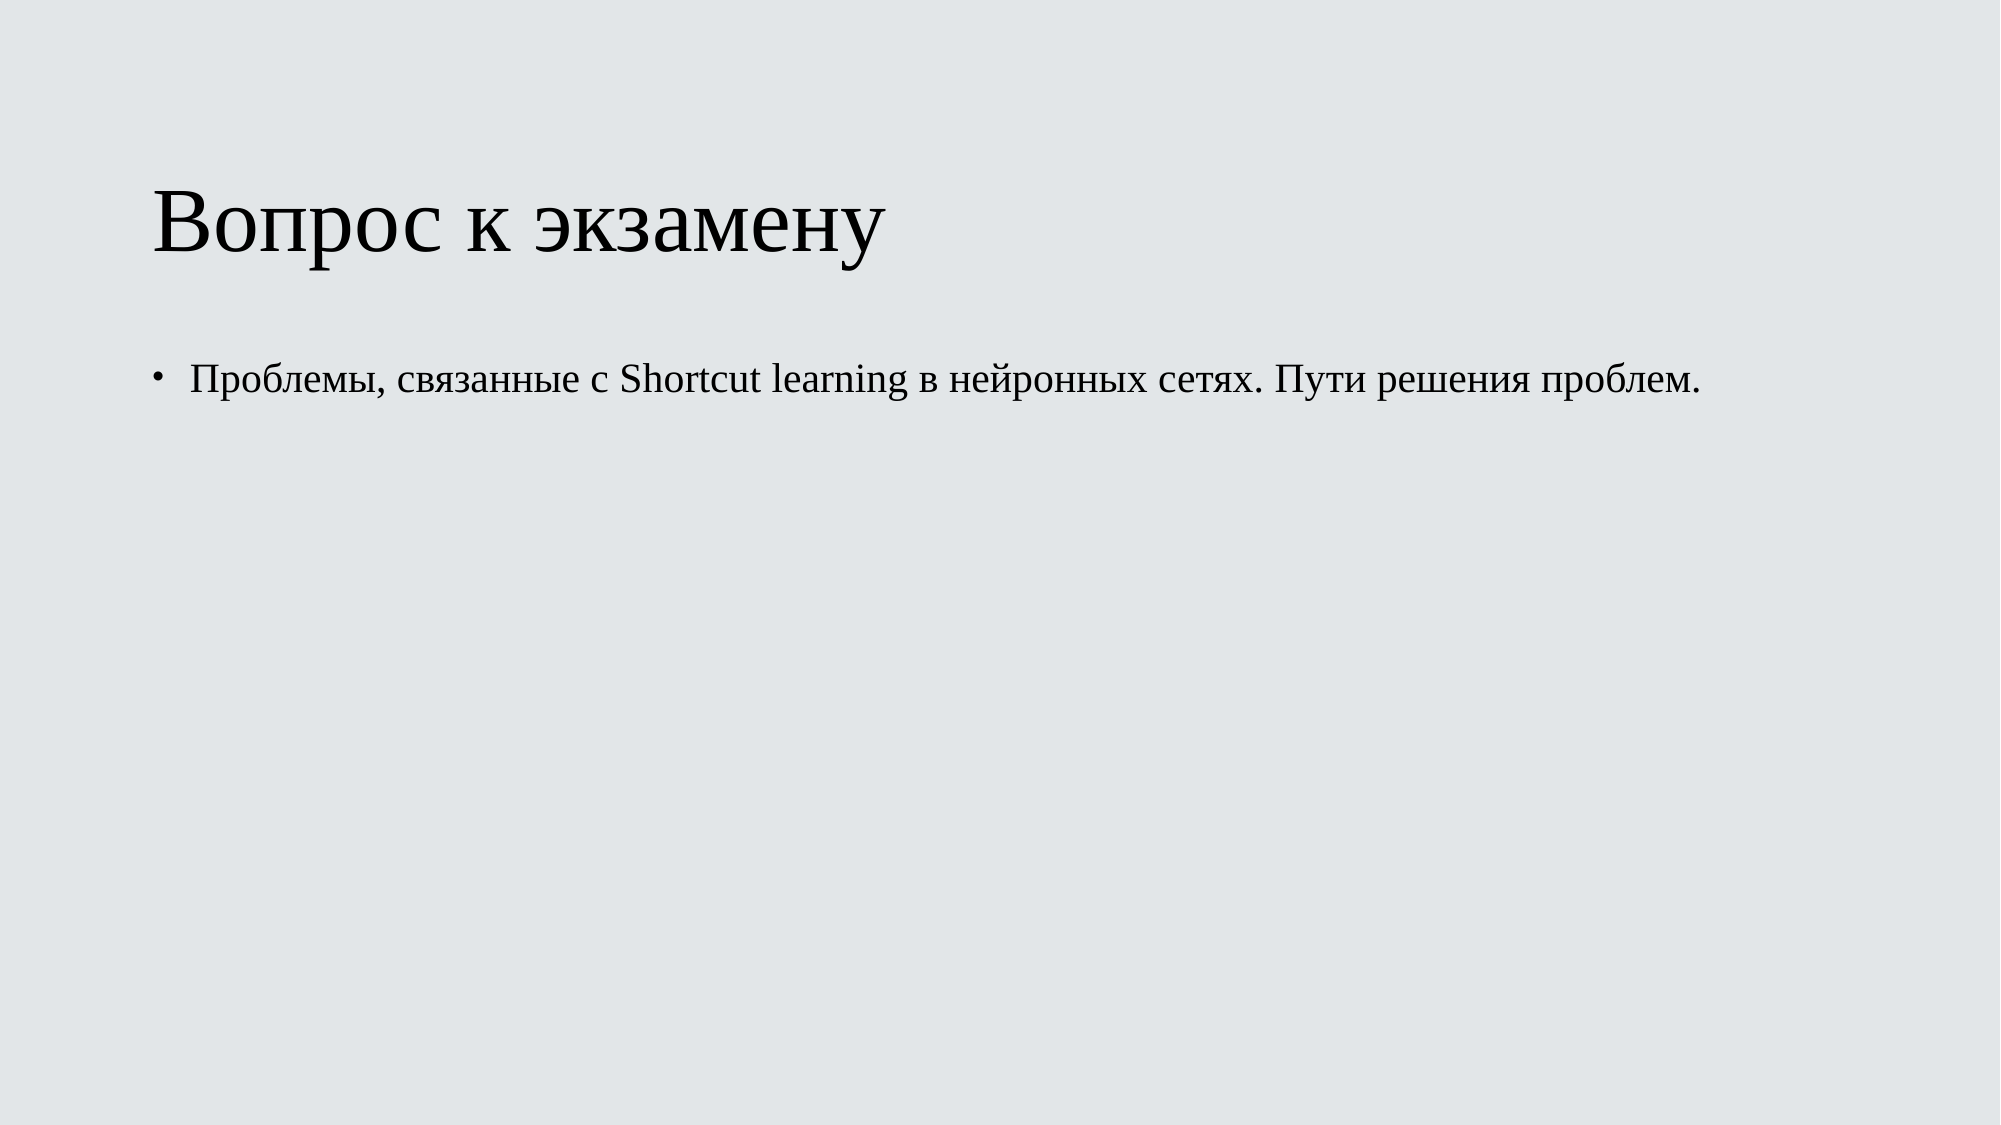

# Вопрос к экзамену
Проблемы, связанные с Shortcut learning в нейронных сетях. Пути решения проблем.